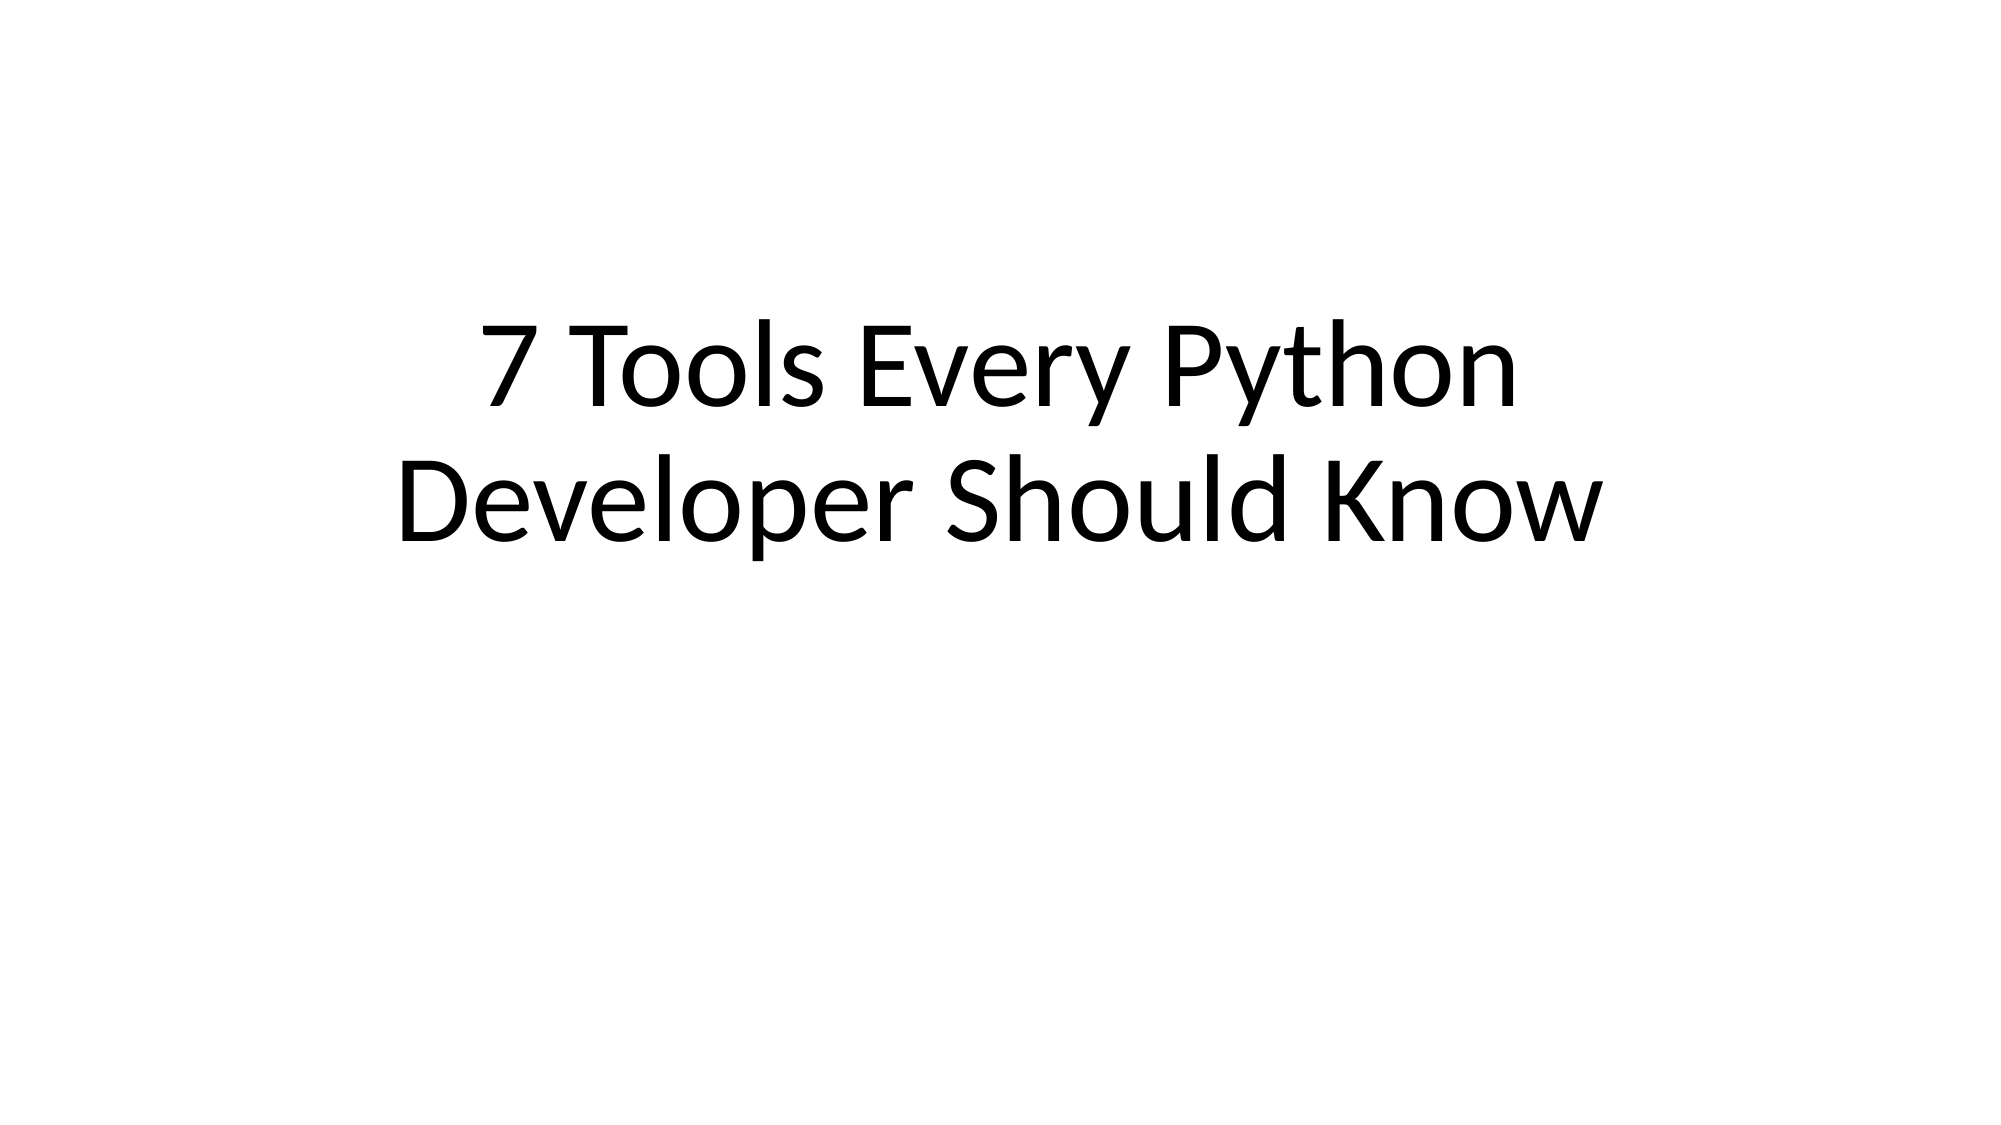

# 7 Tools Every Python Developer Should Know